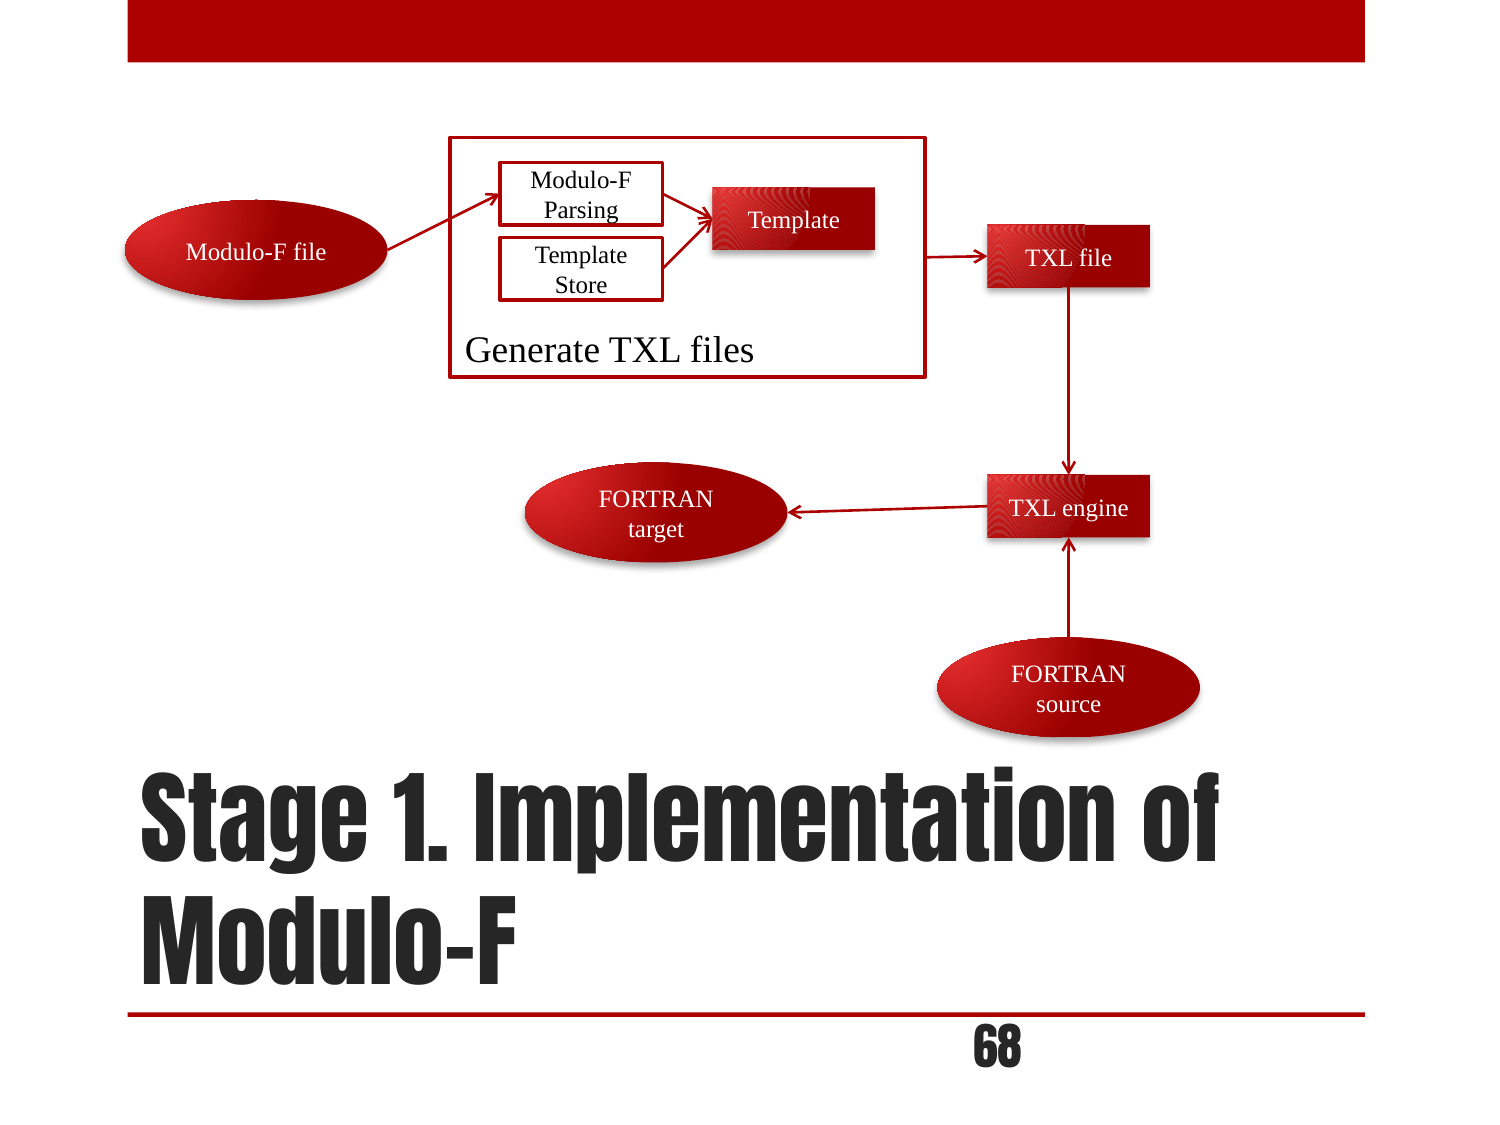

Generate TXL files
Modulo-F Parsing
Template
Modulo-F file
TXL file
Template Store
FORTRAN target
TXL engine
FORTRAN source
# Stage 1. Implementation of Modulo-F
68